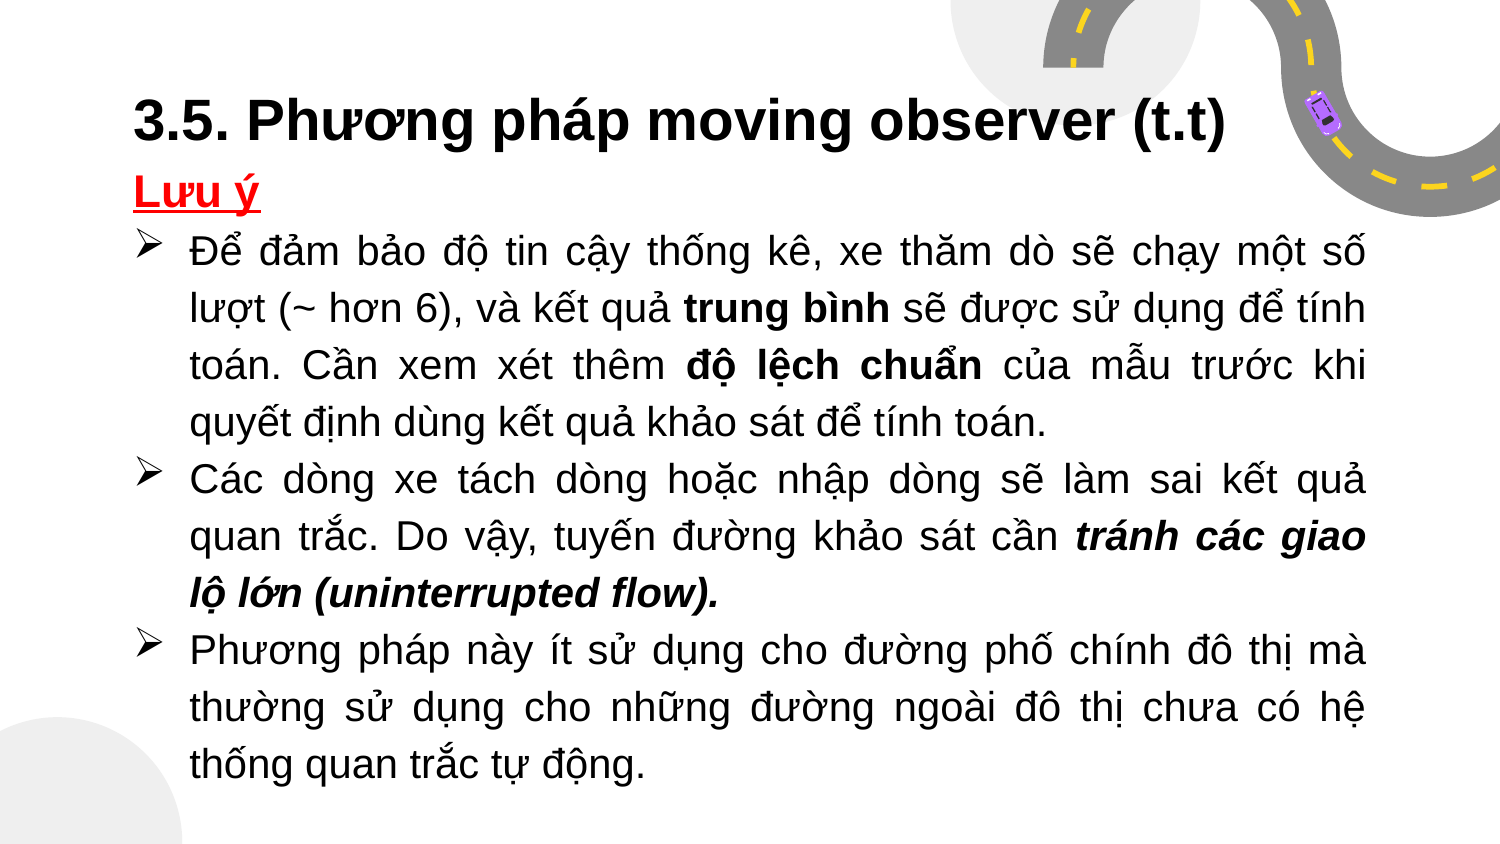

# 3.5. Phương pháp moving observer (t.t)
Lưu ý
Để đảm bảo độ tin cậy thống kê, xe thăm dò sẽ chạy một số lượt (~ hơn 6), và kết quả trung bình sẽ được sử dụng để tính toán. Cần xem xét thêm độ lệch chuẩn của mẫu trước khi quyết định dùng kết quả khảo sát để tính toán.
Các dòng xe tách dòng hoặc nhập dòng sẽ làm sai kết quả quan trắc. Do vậy, tuyến đường khảo sát cần tránh các giao lộ lớn (uninterrupted flow).
Phương pháp này ít sử dụng cho đường phố chính đô thị mà thường sử dụng cho những đường ngoài đô thị chưa có hệ thống quan trắc tự động.